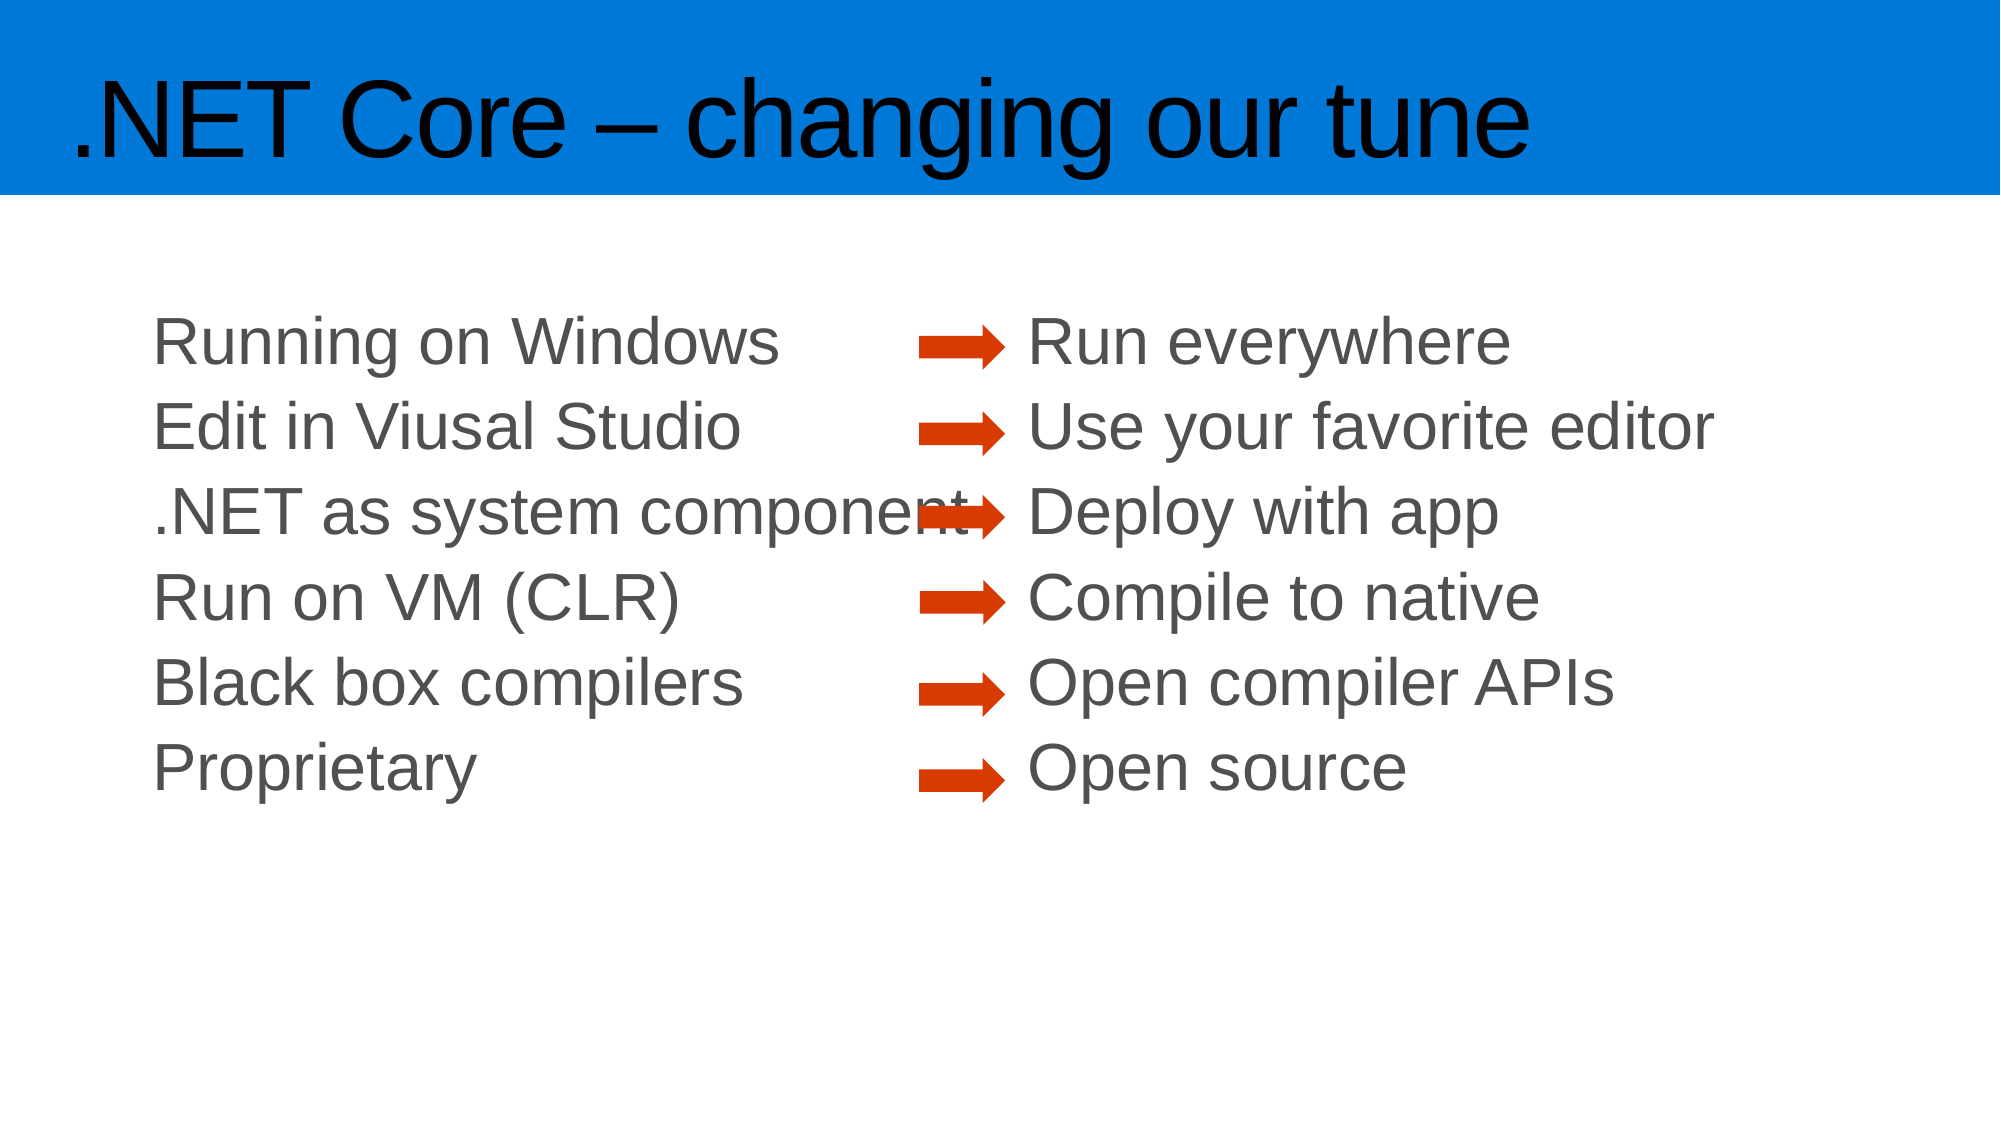

# .NET Core – changing our tune
Running on Windows
Edit in Viusal Studio
.NET as system component
Run on VM (CLR)
Black box compilers
Proprietary
Run everywhere
Use your favorite editor
Deploy with app
Compile to native
Open compiler APIs
Open source